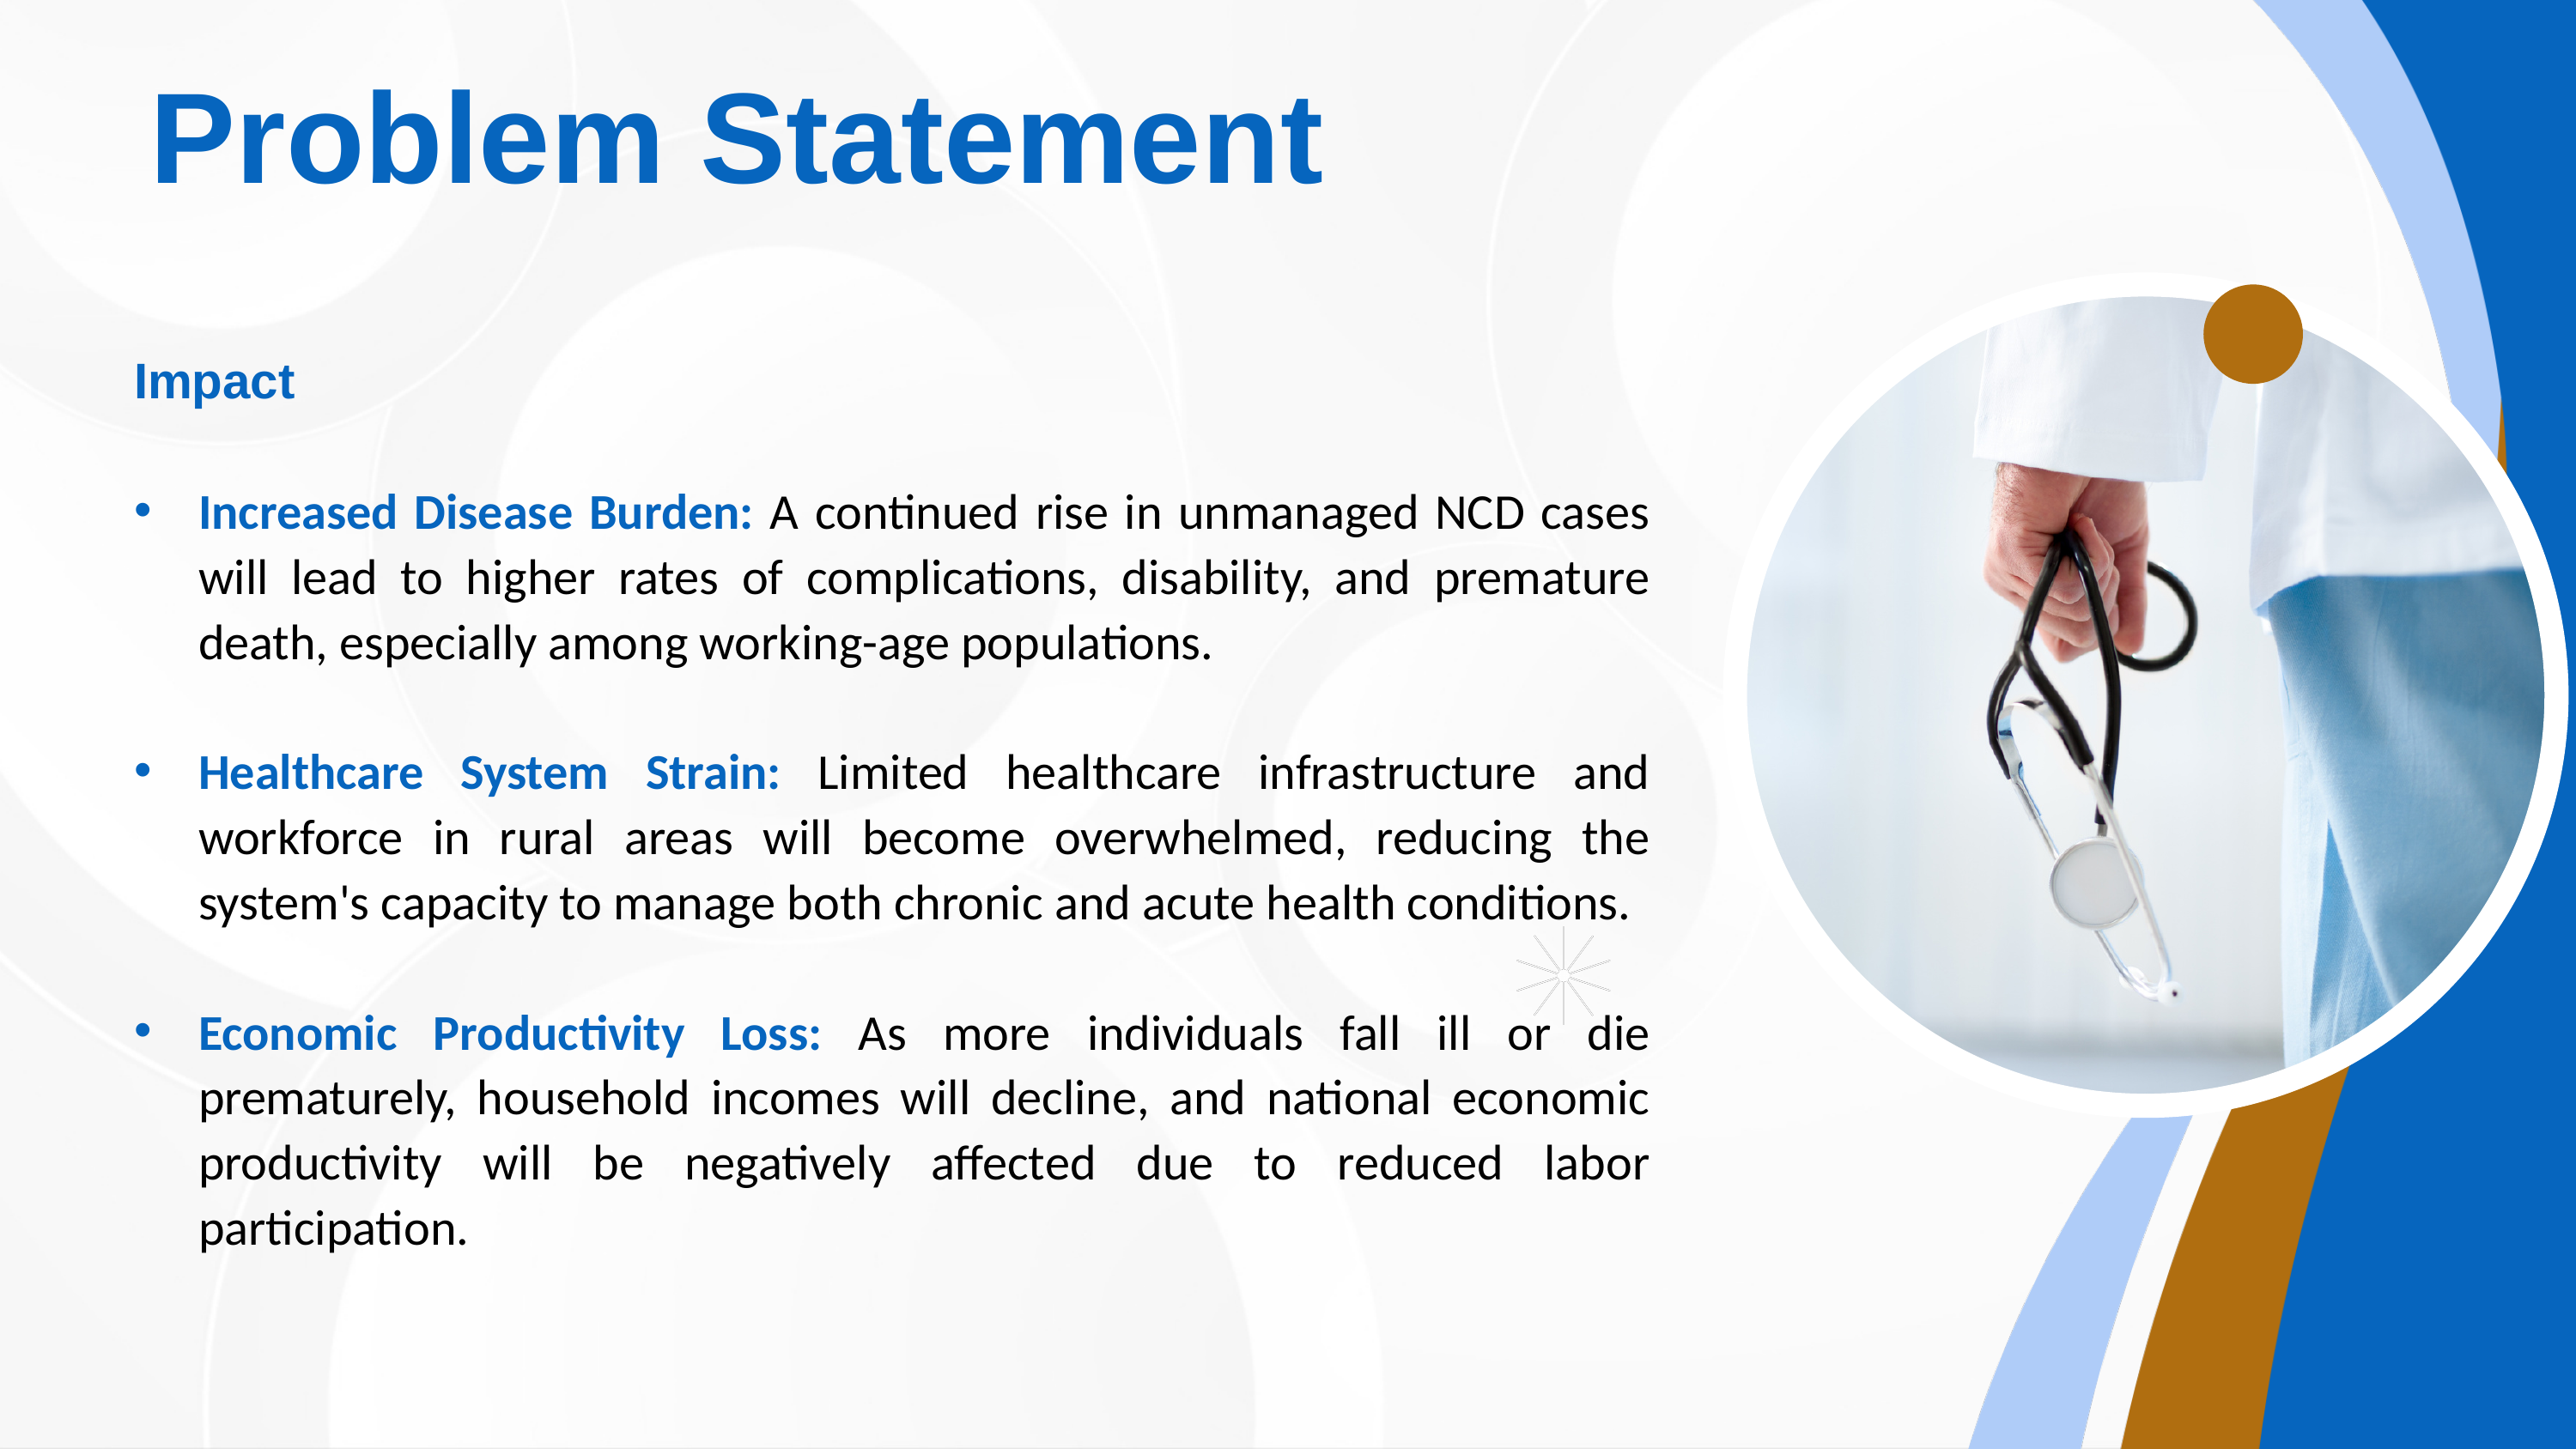

Problem Statement

Impact

Increased Disease Burden: A continued rise in unmanaged NCD cases will lead to higher rates of complications, disability, and premature death, especially among working-age populations.

Healthcare System Strain: Limited healthcare infrastructure and workforce in rural areas will become overwhelmed, reducing the system's capacity to manage both chronic and acute health conditions.

Economic Productivity Loss: As more individuals fall ill or die prematurely, household incomes will decline, and national economic productivity will be negatively affected due to reduced labor participation.